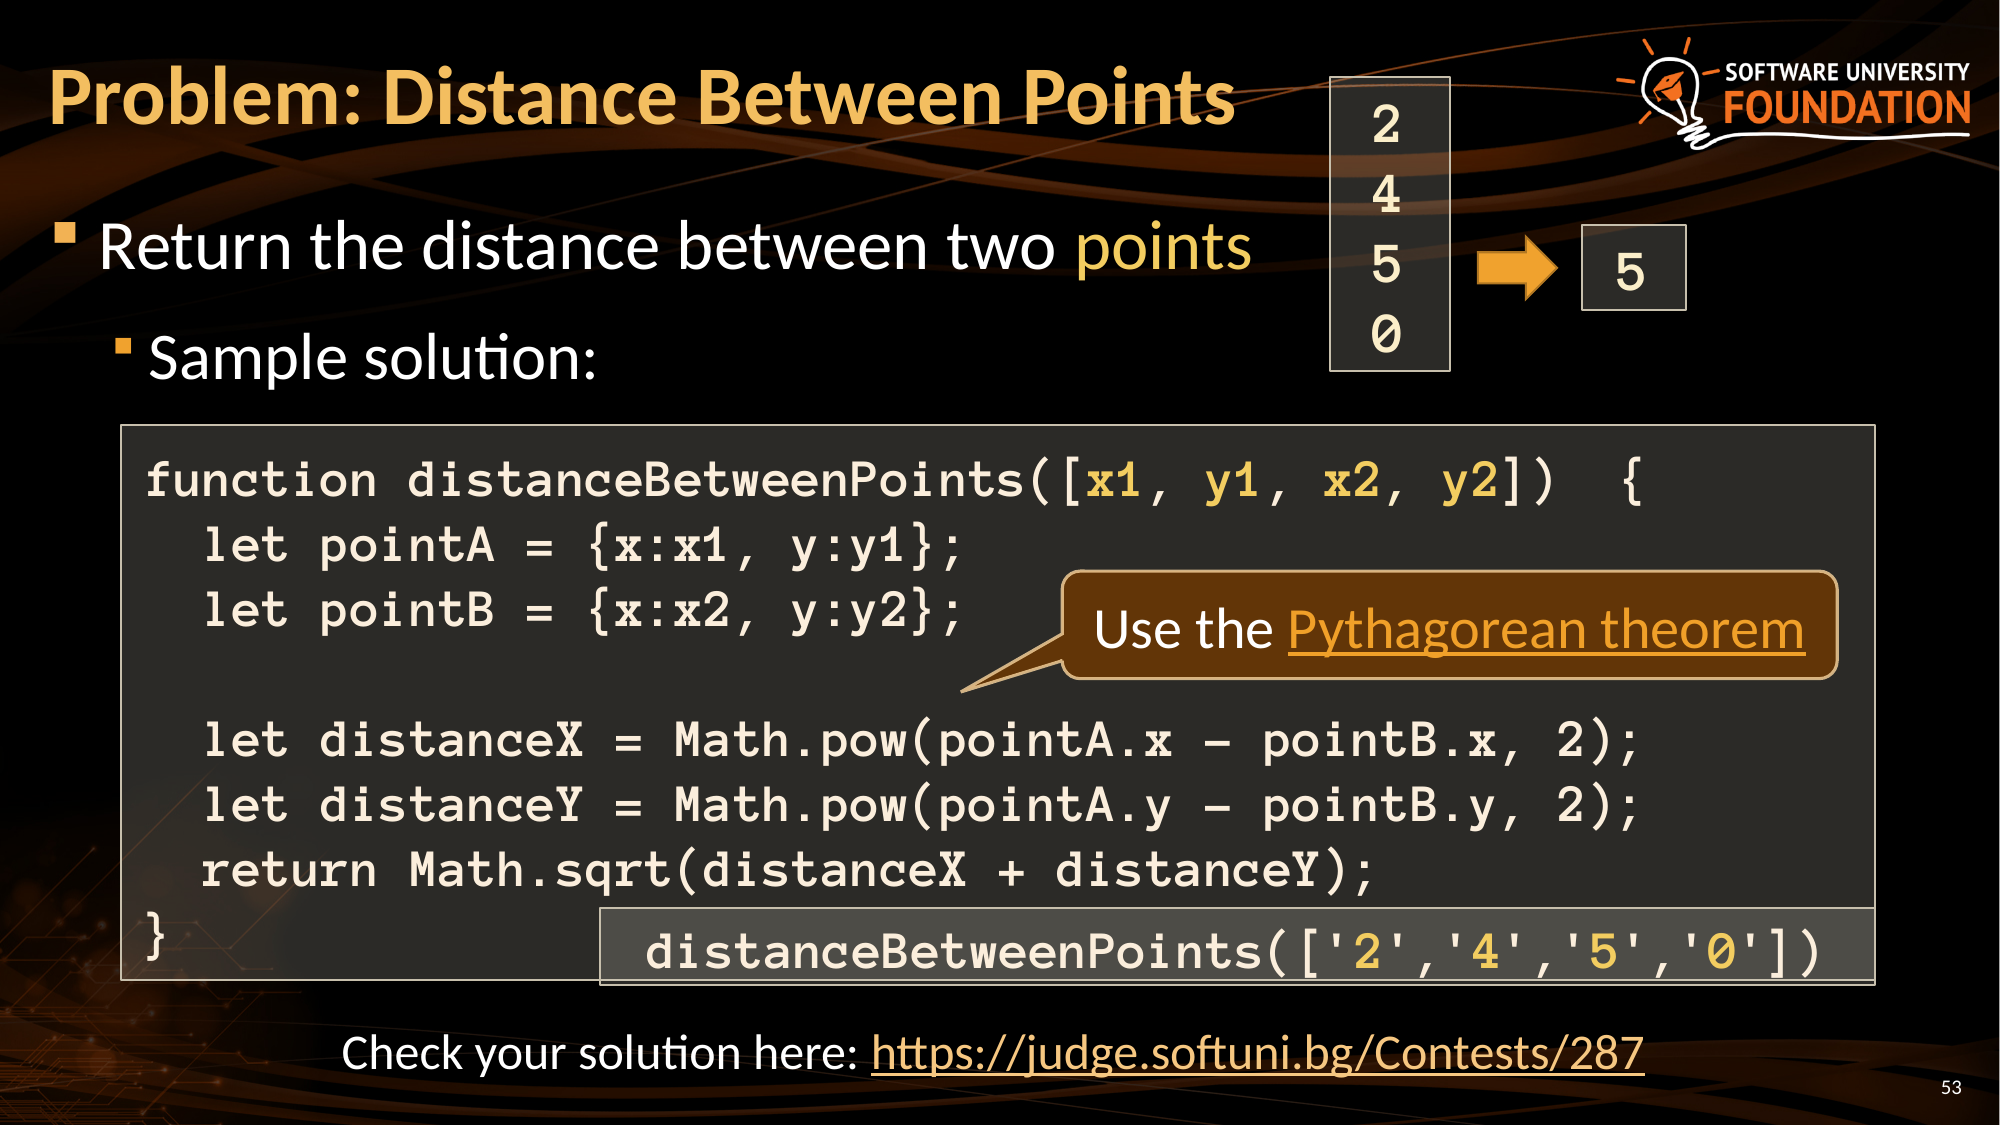

# Problem: Distance Between Points
2
4
5
0
Return the distance between two points
Sample solution:
5

function distanceBetweenPoints([x1, y1, x2, y2])  {
  let pointA = {x:x1, y:y1};
  let pointB = {x:x2, y:y2};

  let distanceX = Math.pow(pointA.x - pointB.x, 2);
  let distanceY = Math.pow(pointA.y - pointB.y, 2);
  return Math.sqrt(distanceX + distanceY);
}
Use the Pythagorean theorem
distanceBetweenPoints(['2','4','5','0'])
Check your solution here: https://judge.softuni.bg/Contests/287
53